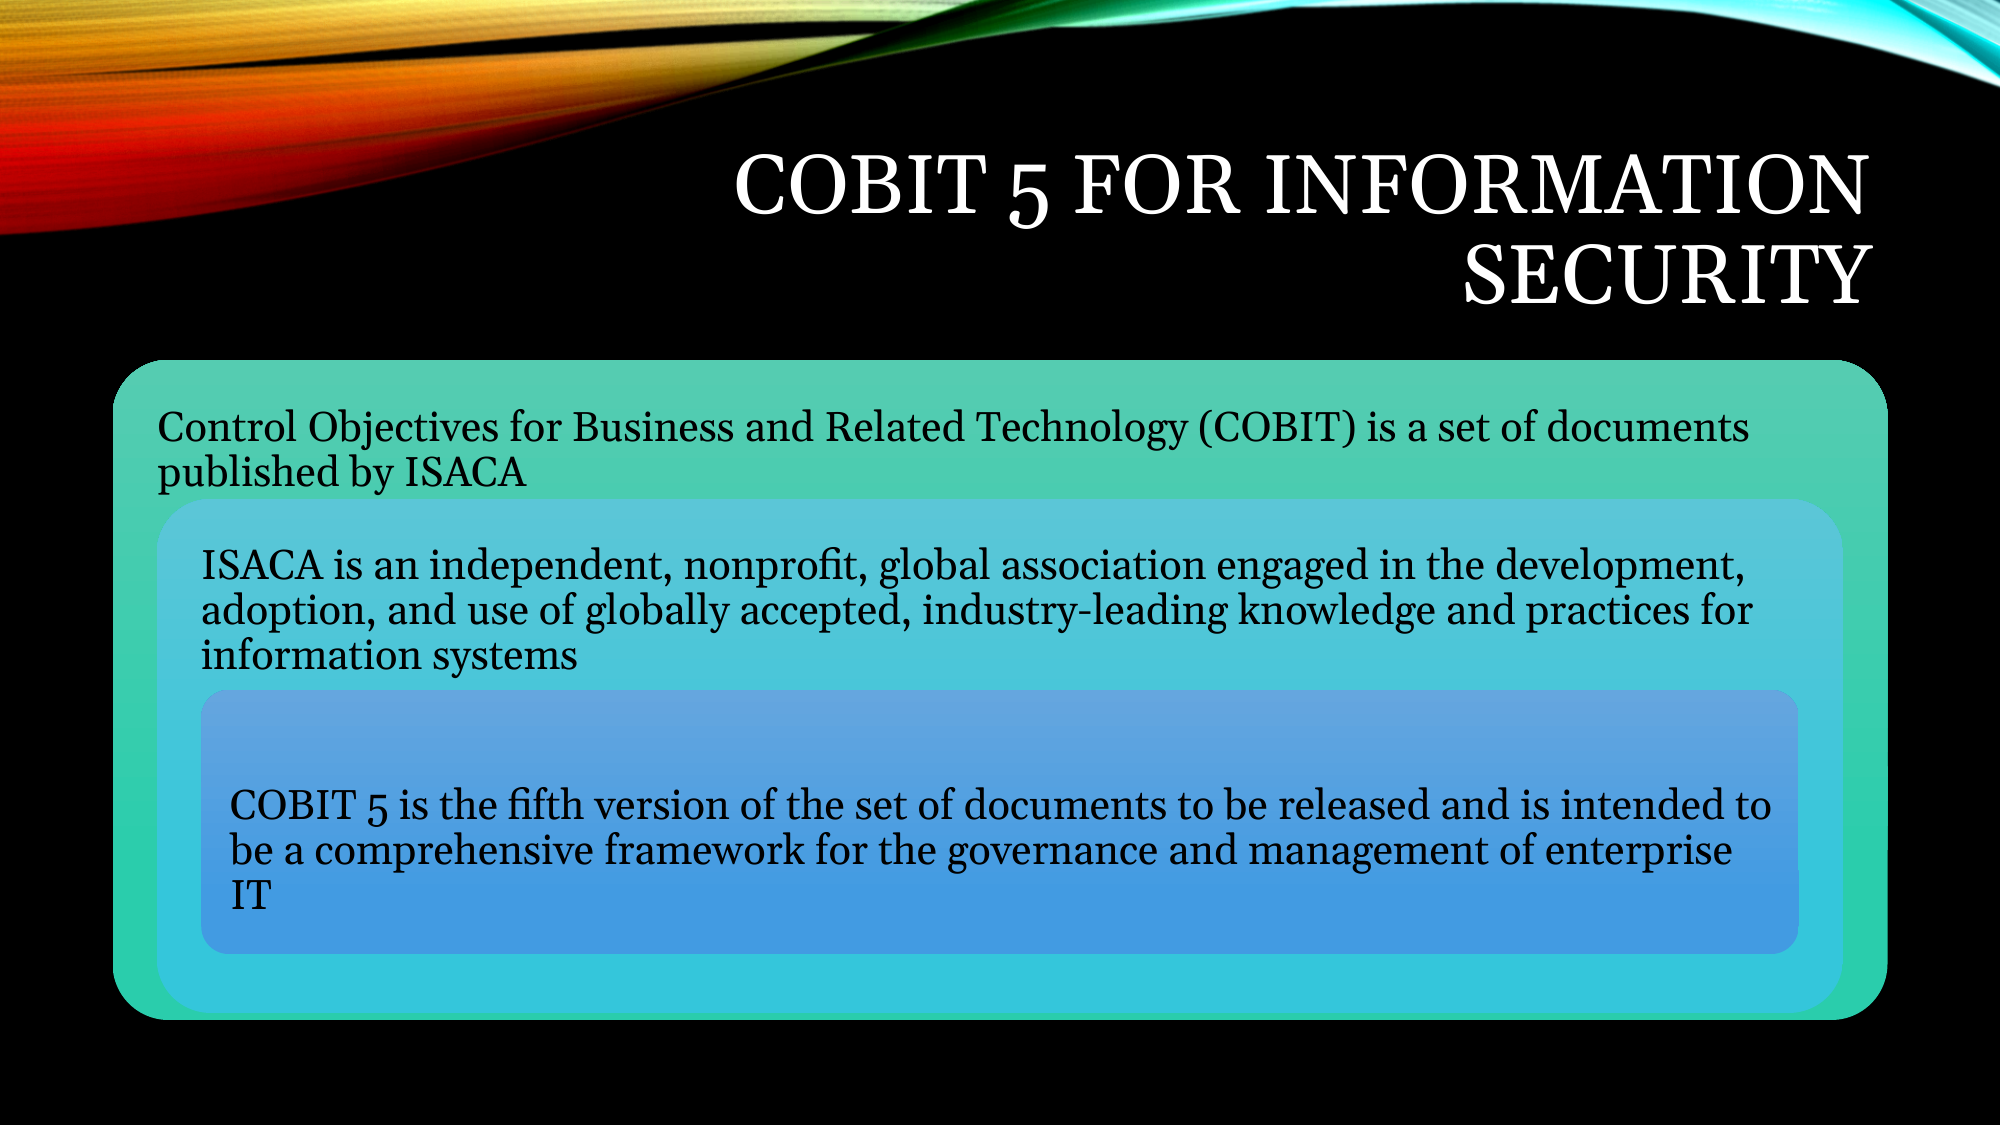

# Cobit 5 for information security
Control Objectives for Business and Related Technology (COBIT) is a set of documents published by ISACA
ISACA is an independent, nonprofit, global association engaged in the development, adoption, and use of globally accepted, industry-leading knowledge and practices for information systems

COBIT 5 is the fifth version of the set of documents to be released and is intended to be a comprehensive framework for the governance and management of enterprise IT